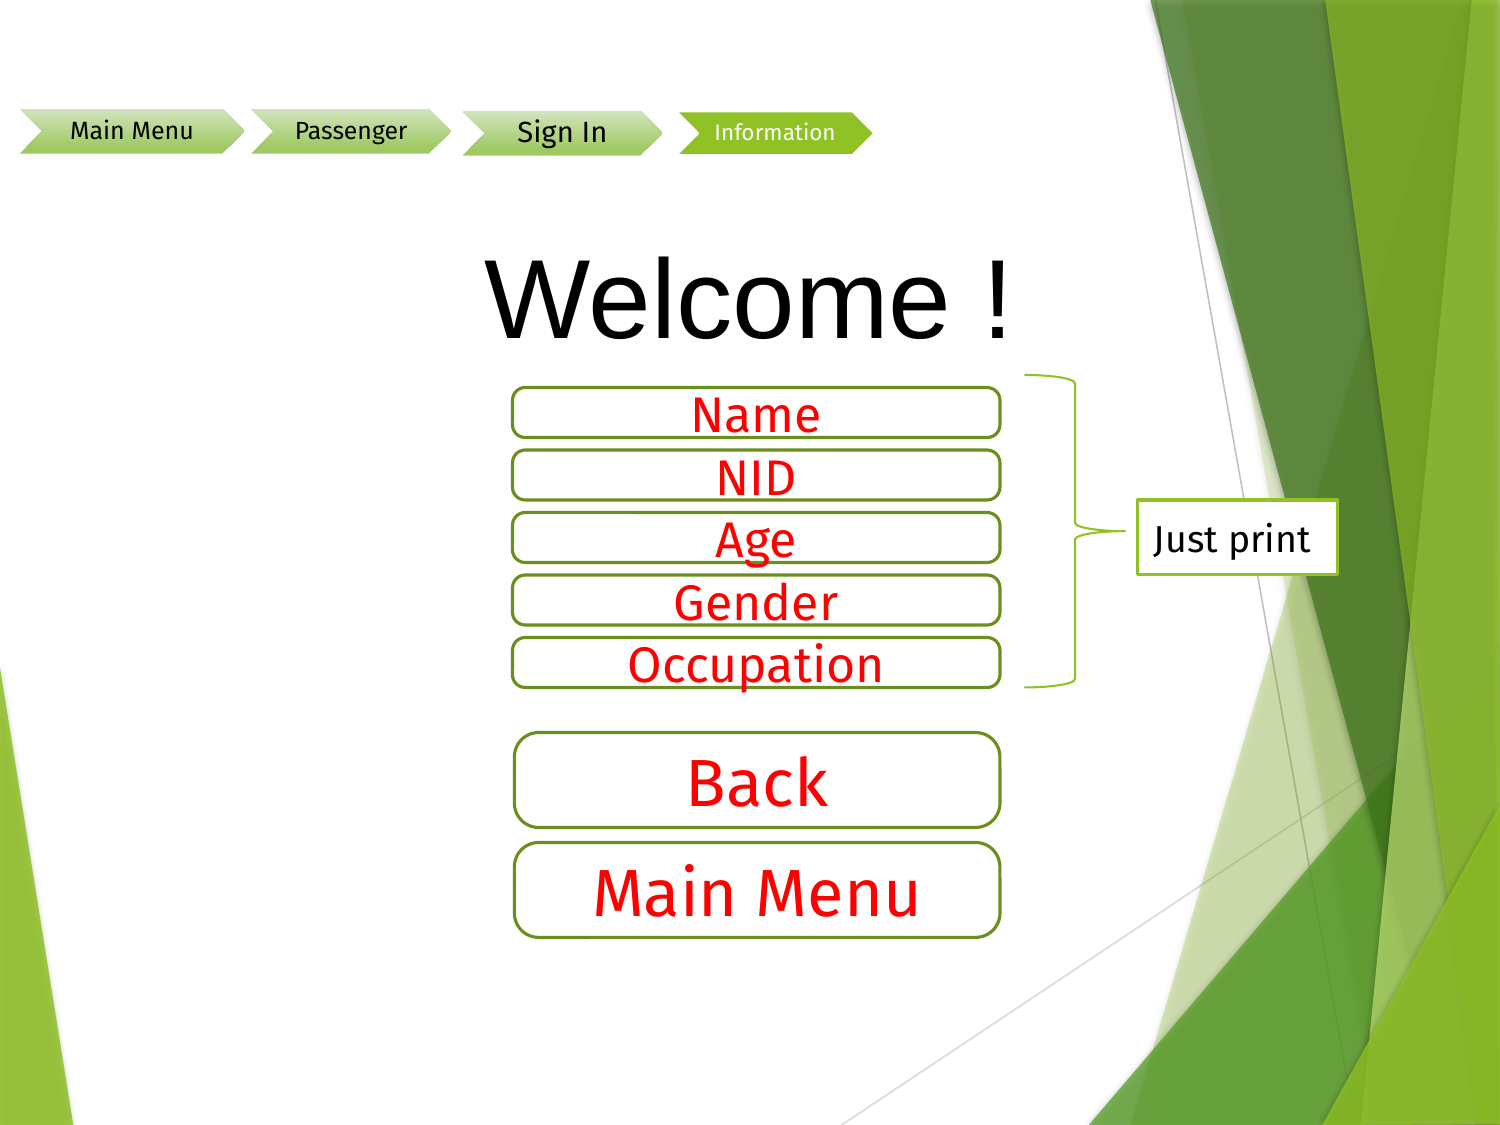

Main Menu
Passenger
Sign In
Information
# Welcome !

Name
NID
Just print
Age
Gender
Occupation
Back
Main Menu